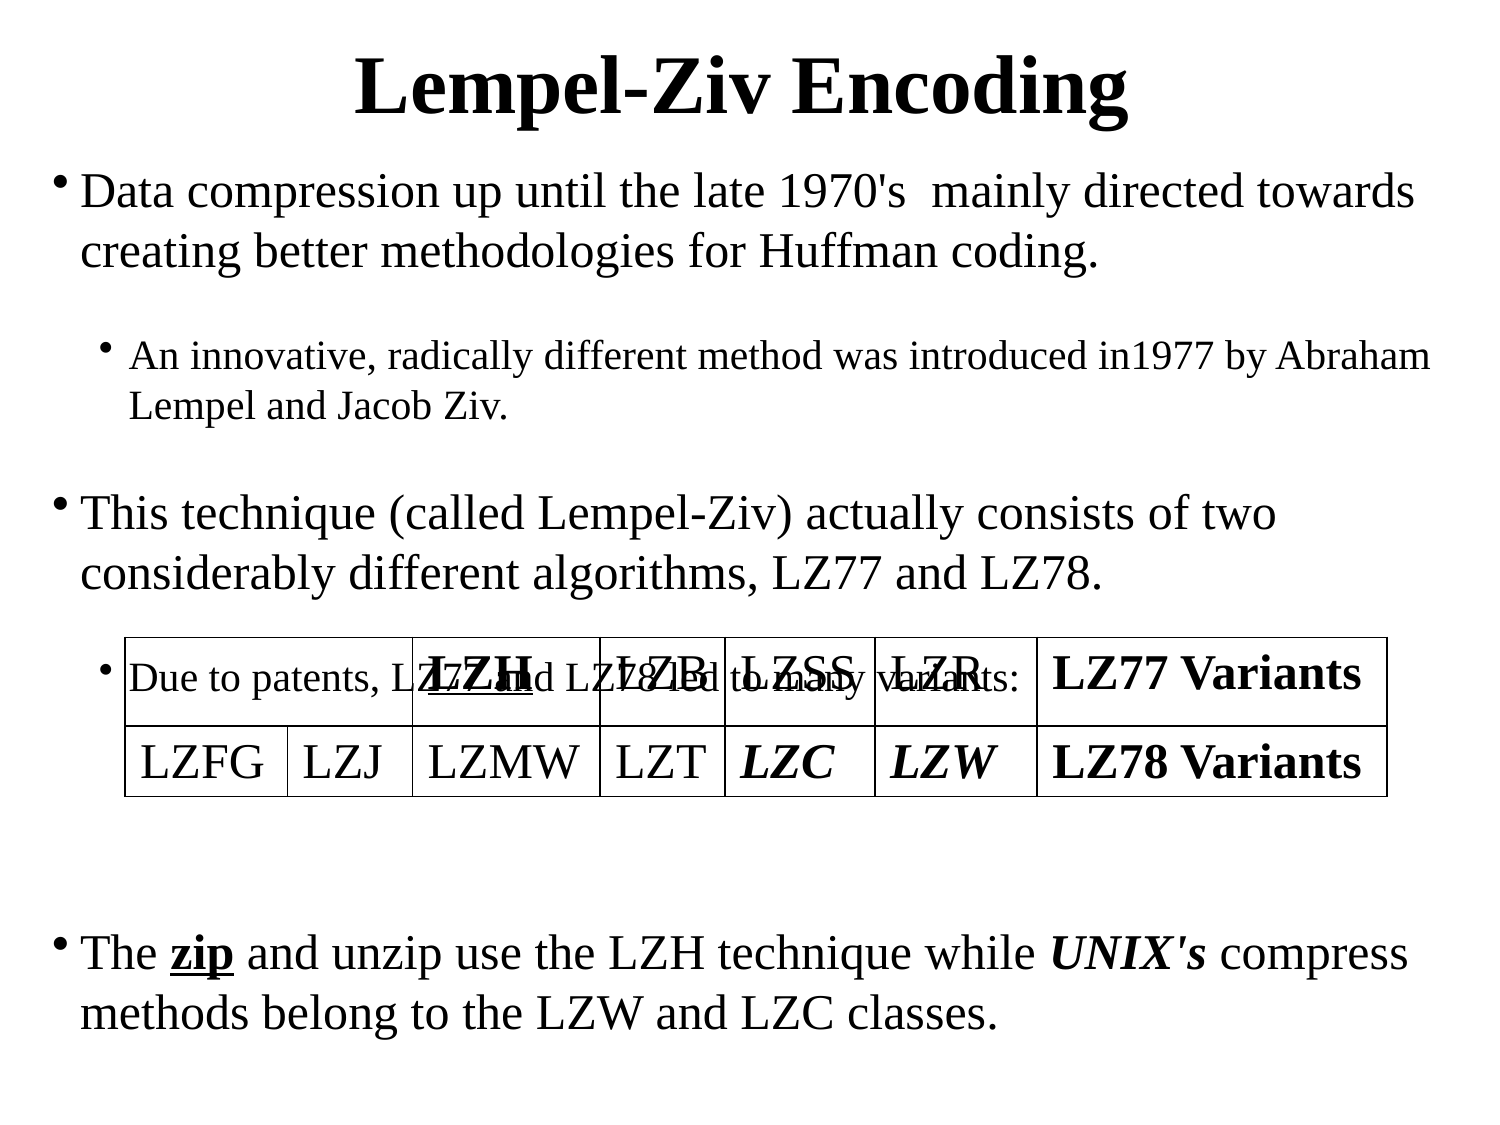

# Lempel-Ziv Encoding
Data compression up until the late 1970's  mainly directed towards creating better methodologies for Huffman coding.

An innovative, radically different method was introduced in1977 by Abraham Lempel and Jacob Ziv.

This technique (called Lempel-Ziv) actually consists of two considerably different algorithms, LZ77 and LZ78.

Due to patents, LZ77 and LZ78 led to many variants:

The zip and unzip use the LZH technique while UNIX's compress methods belong to the LZW and LZC classes.
|  |  | LZH | LZB | LZSS | LZR | LZ77 Variants |
| --- | --- | --- | --- | --- | --- | --- |
| LZFG | LZJ | LZMW | LZT | LZC | LZW | LZ78 Variants |
78